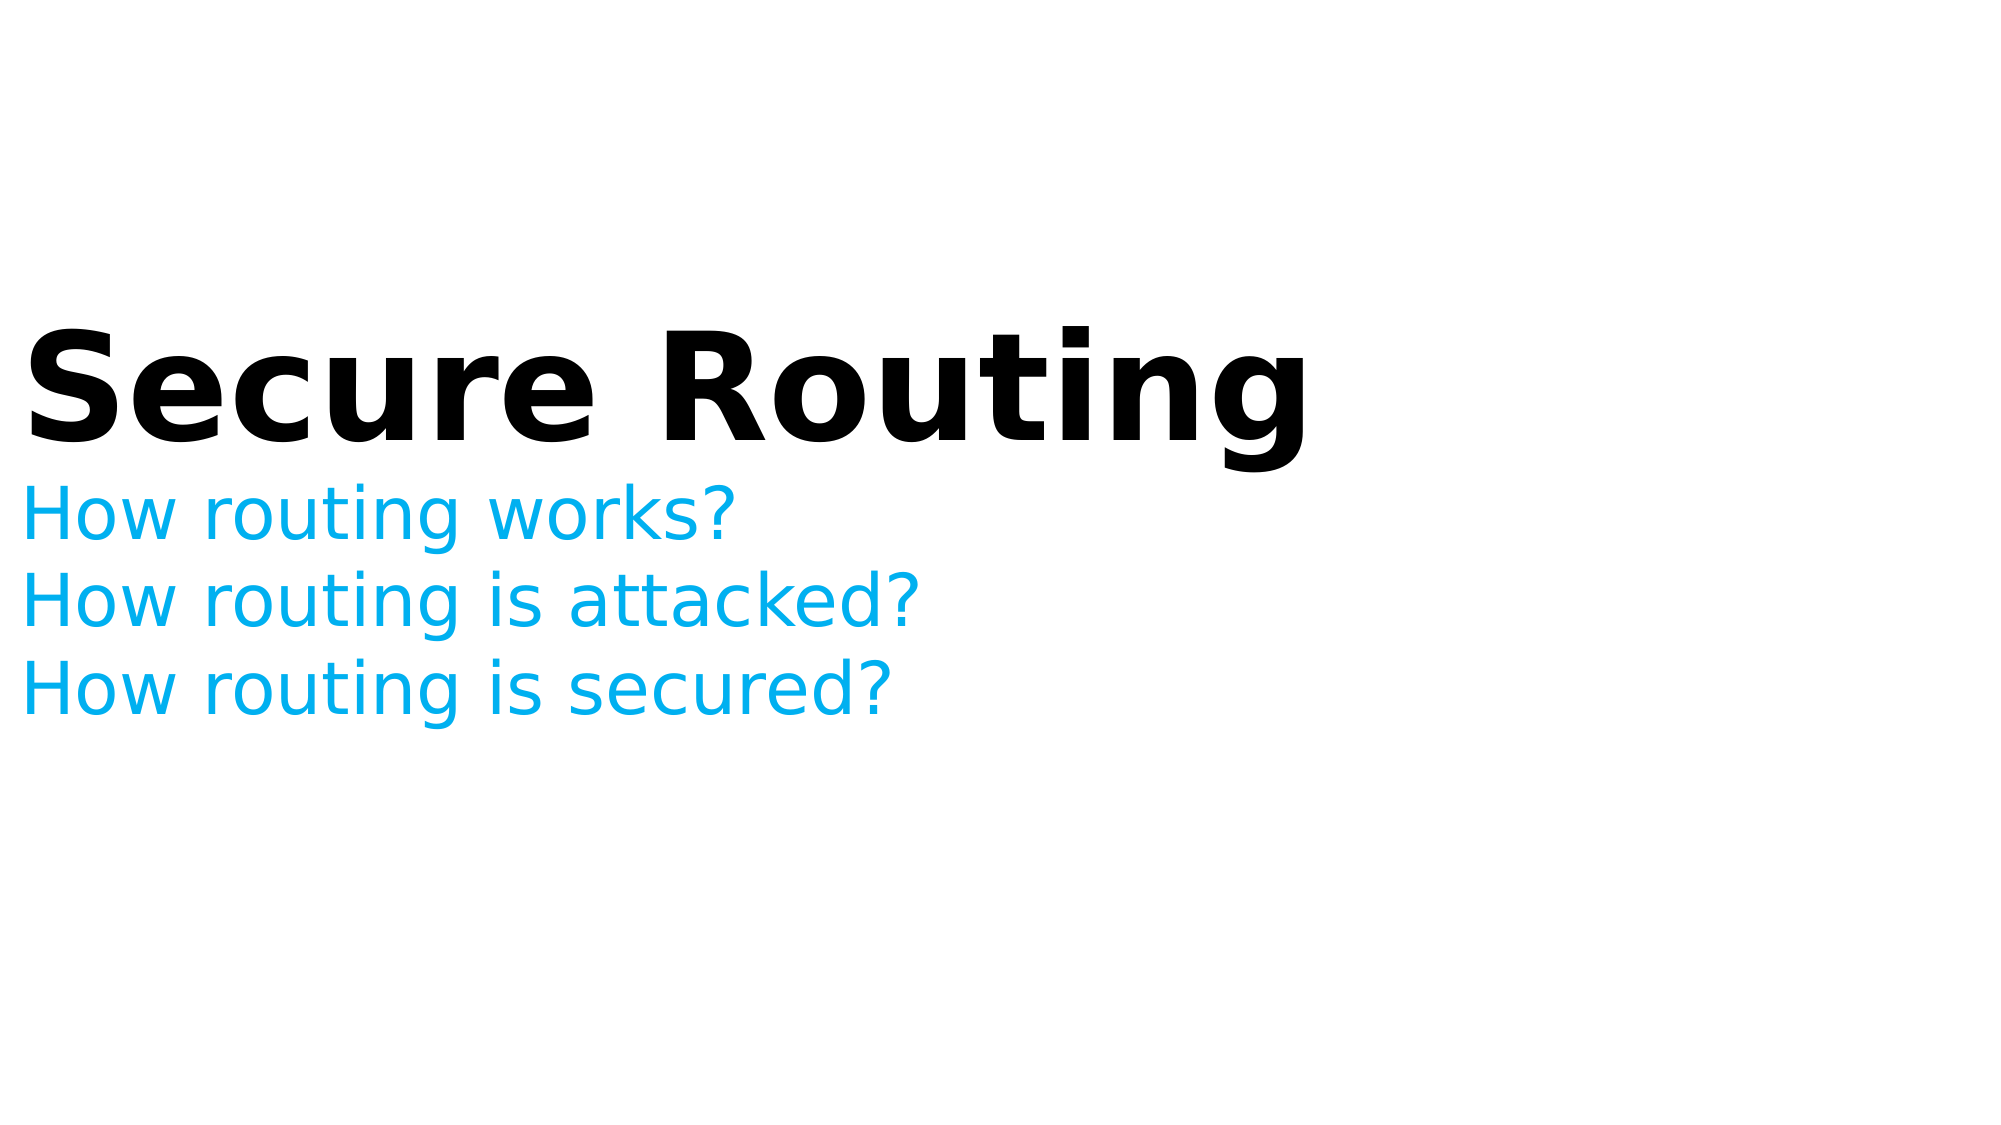

# Secure Routing and Forwarding
How routing works?
How routing is attacked?
How routing is secured?